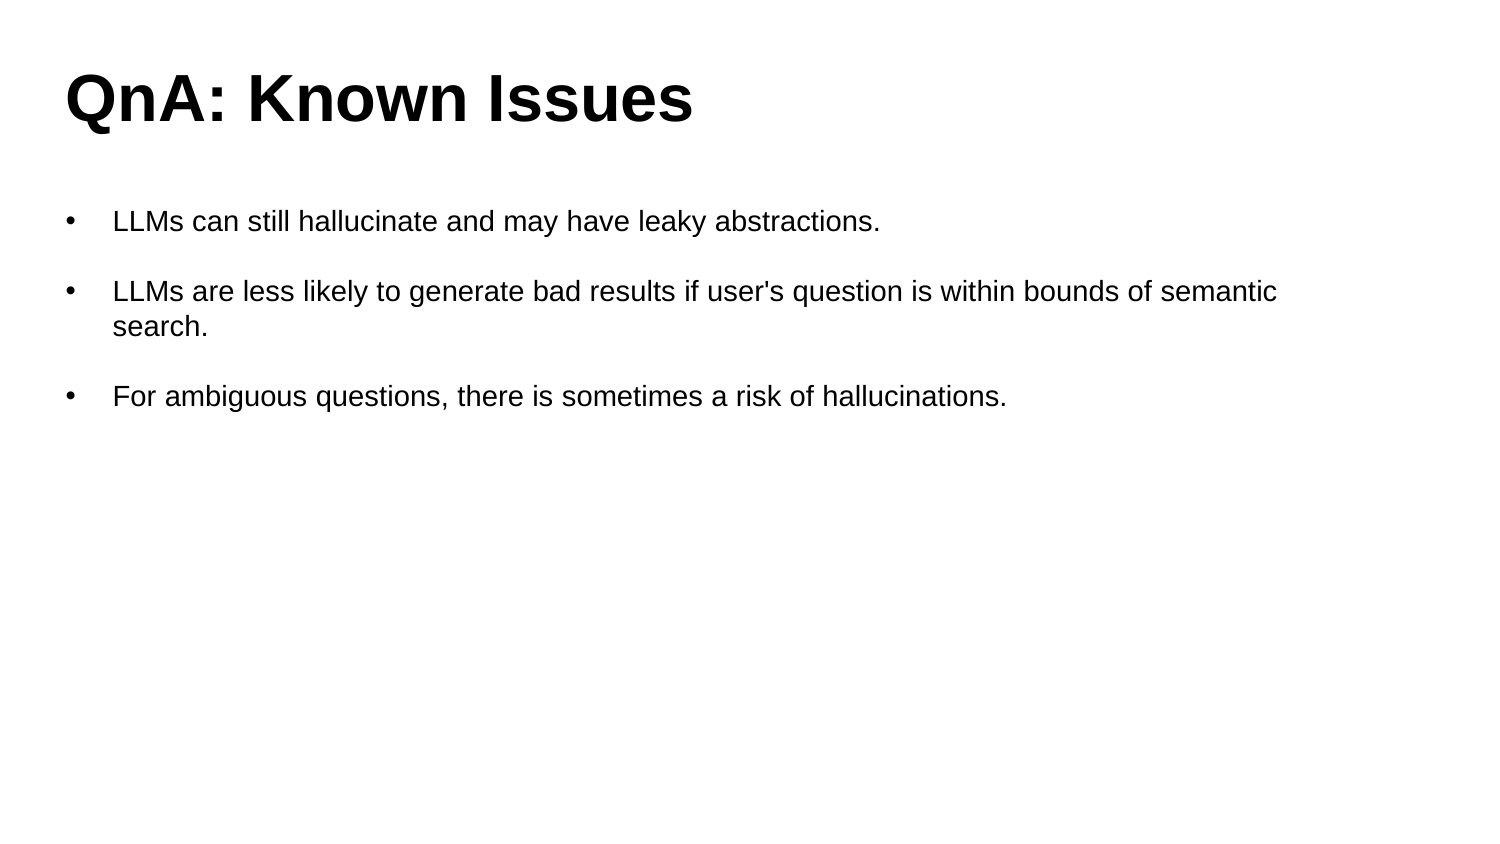

QnA: Known Issues
LLMs can still hallucinate and may have leaky abstractions.

LLMs are less likely to generate bad results if user's question is within bounds of semantic search.

For ambiguous questions, there is sometimes a risk of hallucinations.